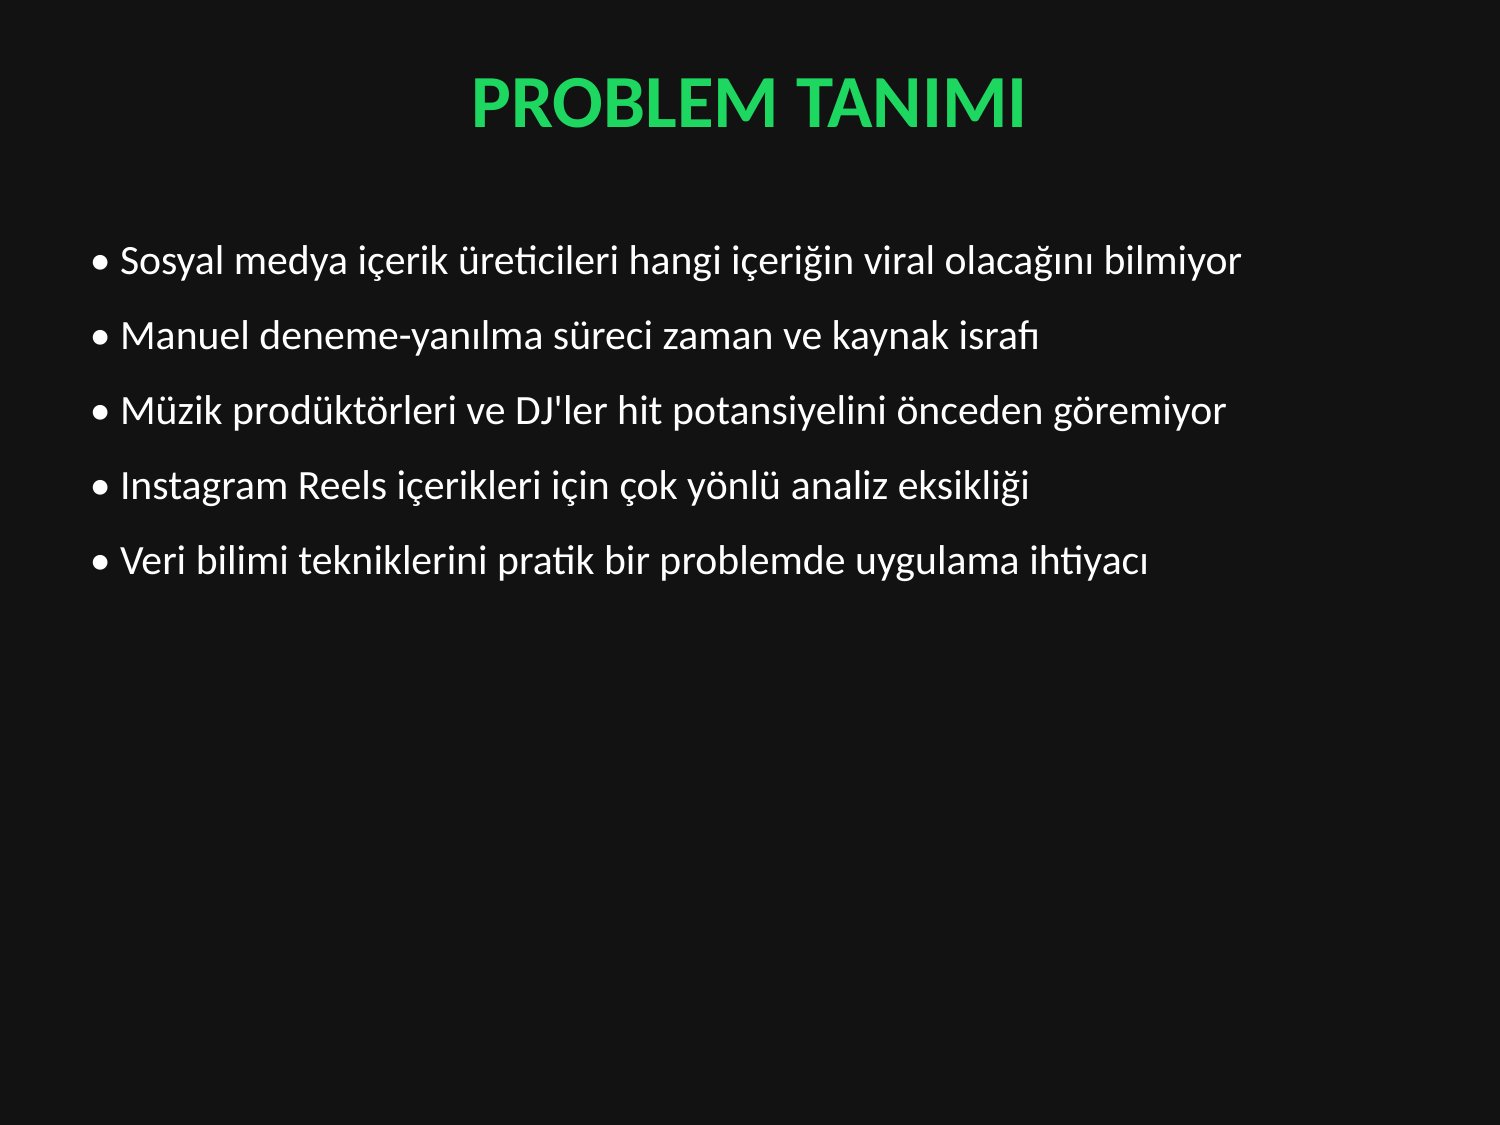

PROBLEM TANIMI
• Sosyal medya içerik üreticileri hangi içeriğin viral olacağını bilmiyor
• Manuel deneme-yanılma süreci zaman ve kaynak israfı
• Müzik prodüktörleri ve DJ'ler hit potansiyelini önceden göremiyor
• Instagram Reels içerikleri için çok yönlü analiz eksikliği
• Veri bilimi tekniklerini pratik bir problemde uygulama ihtiyacı